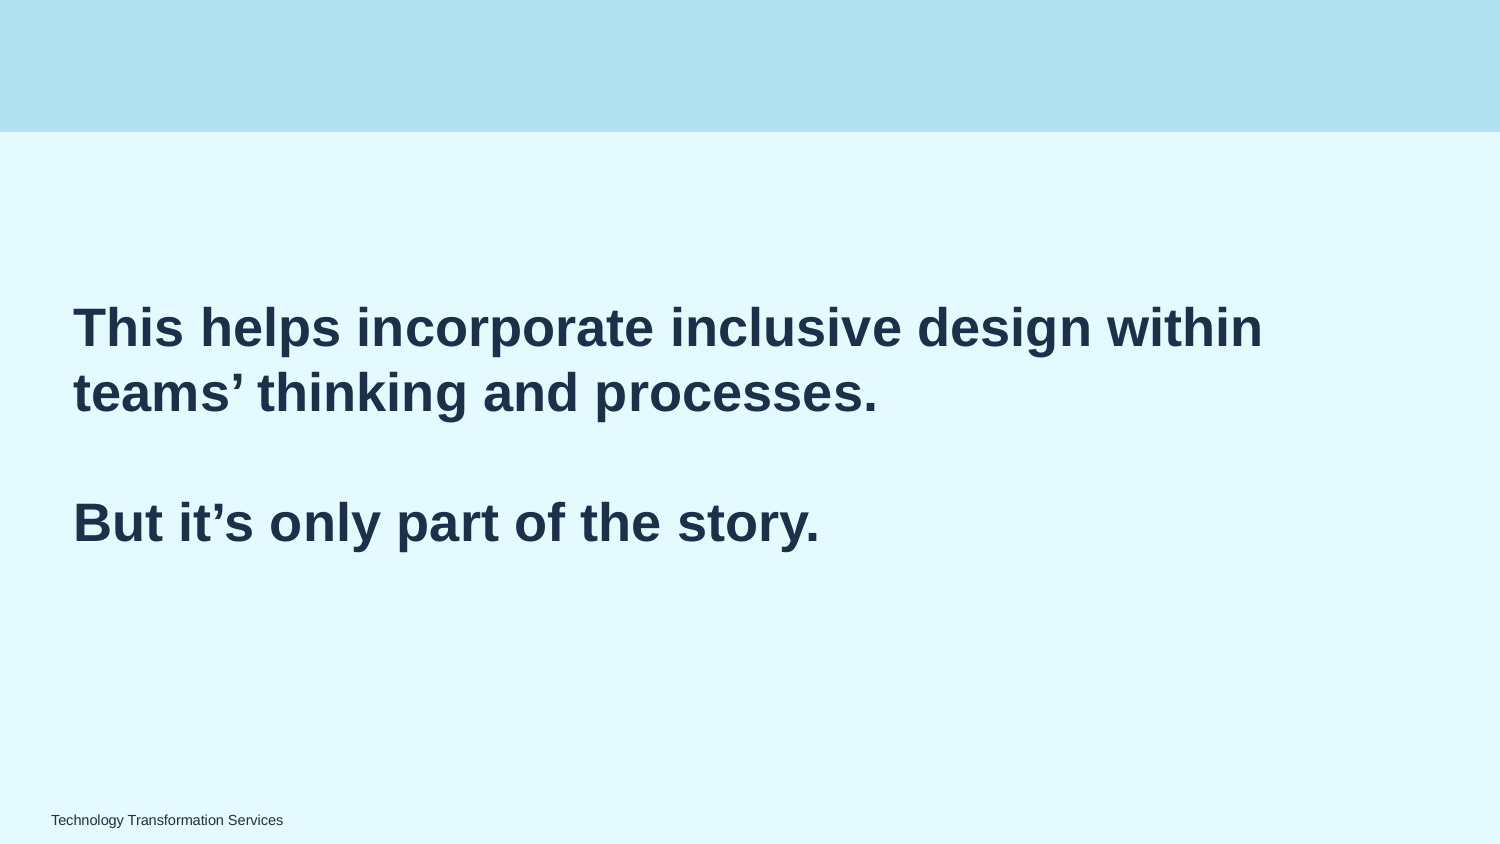

# This helps incorporate inclusive design within teams’ thinking and processes.

But it’s only part of the story.